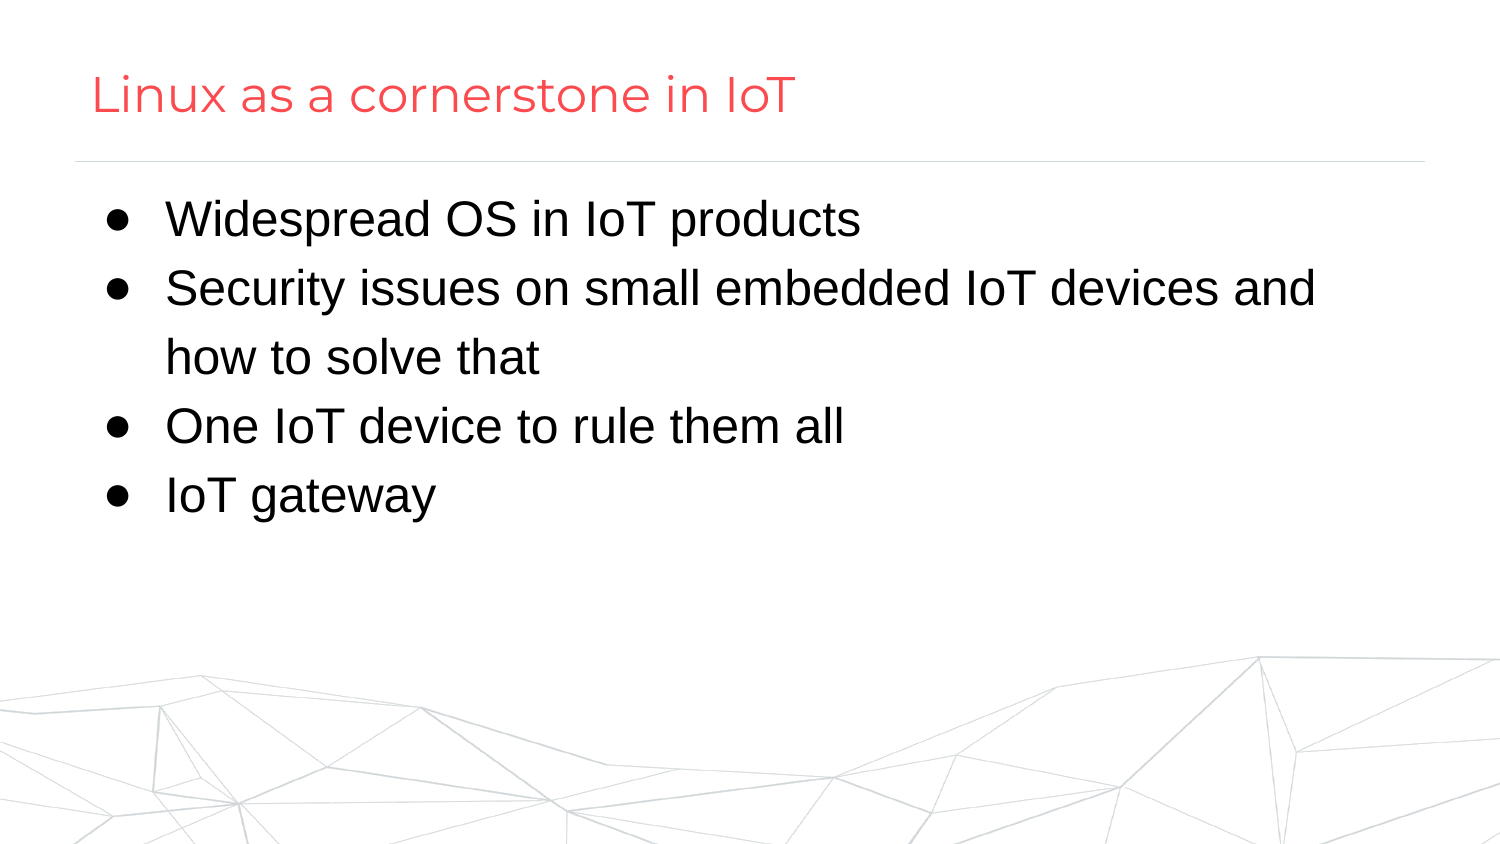

# Linux as a cornerstone in IoT
Widespread OS in IoT products
Security issues on small embedded IoT devices and how to solve that
One IoT device to rule them all
IoT gateway